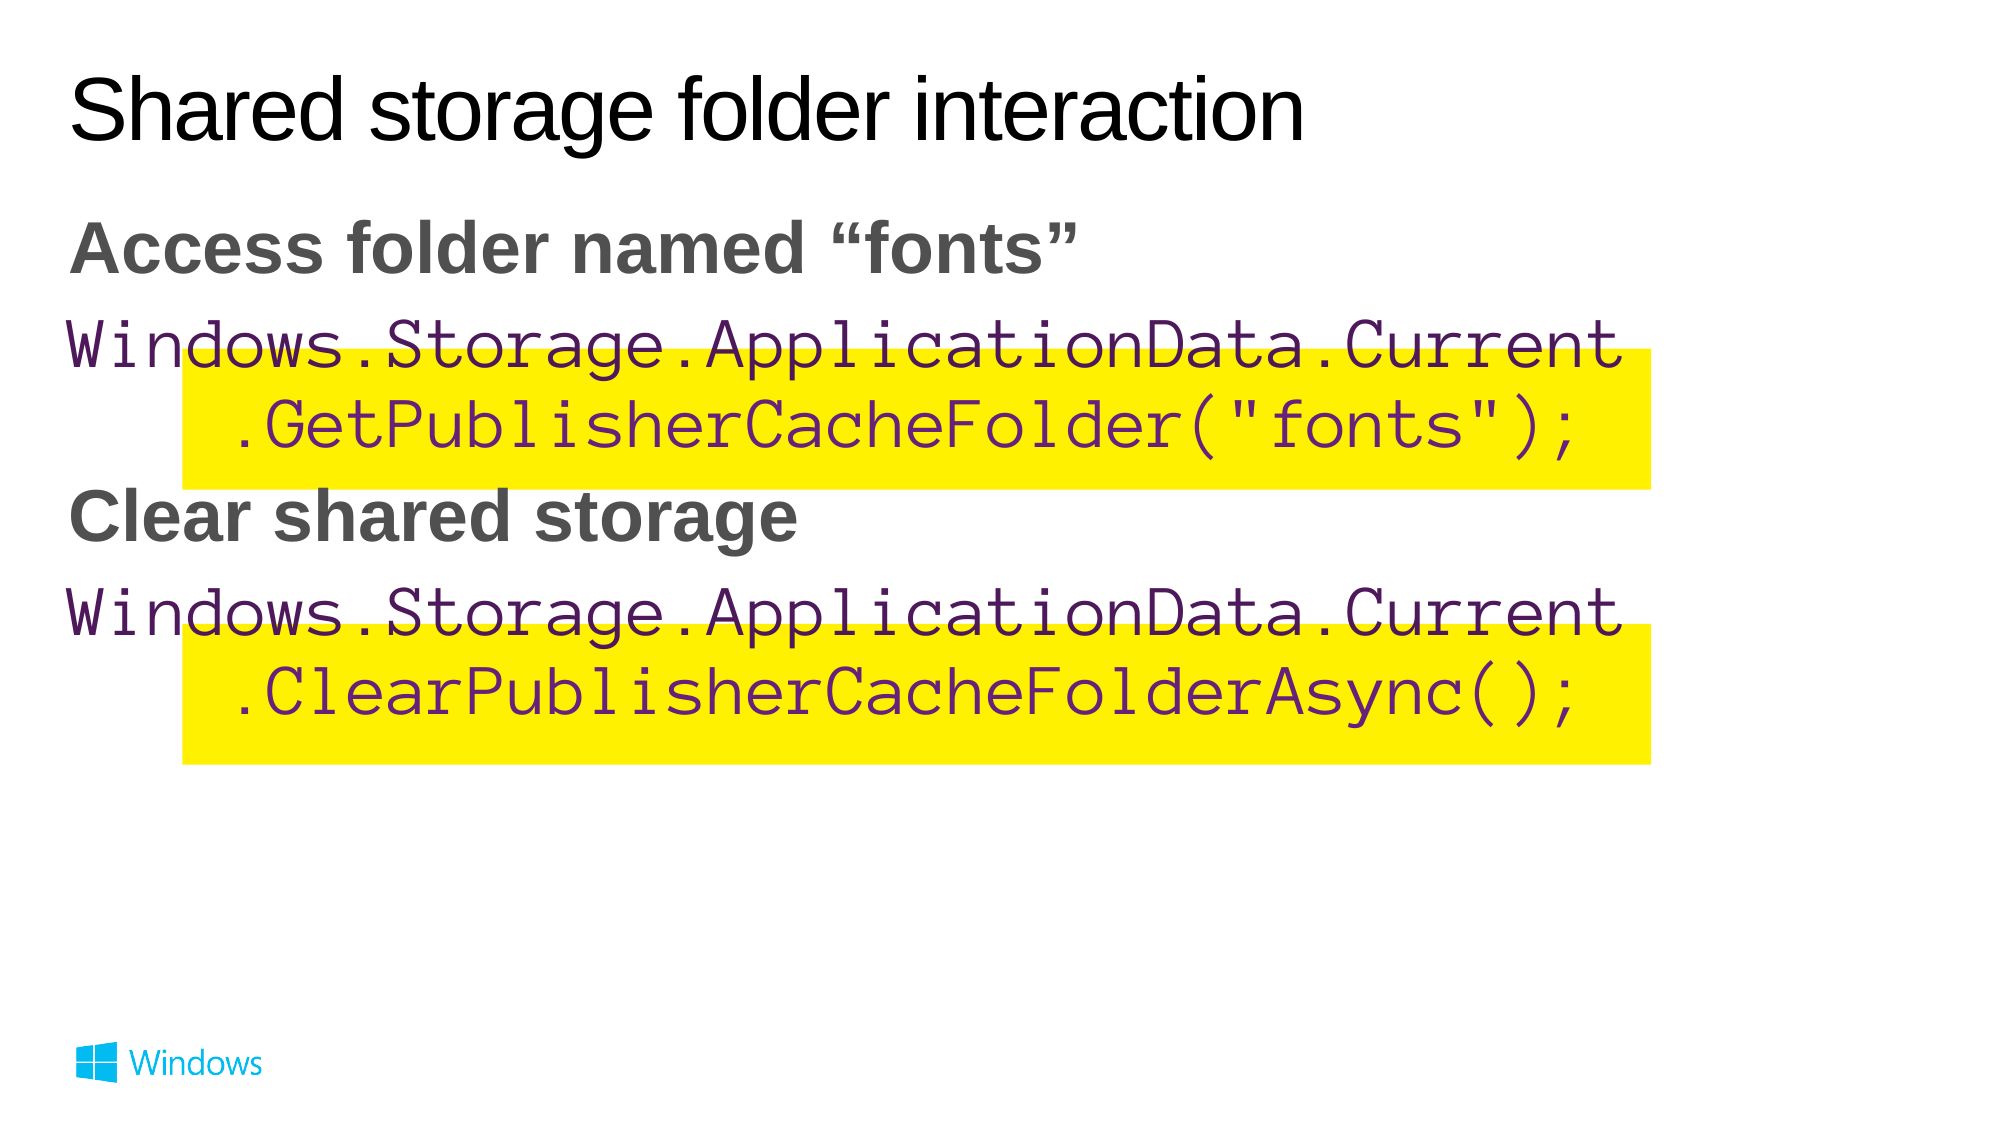

# Shared storage folder interaction
Access folder named “fonts”
Windows.Storage.ApplicationData.Current
    .GetPublisherCacheFolder("fonts");
Clear shared storage
Windows.Storage.ApplicationData.Current
    .ClearPublisherCacheFolderAsync();